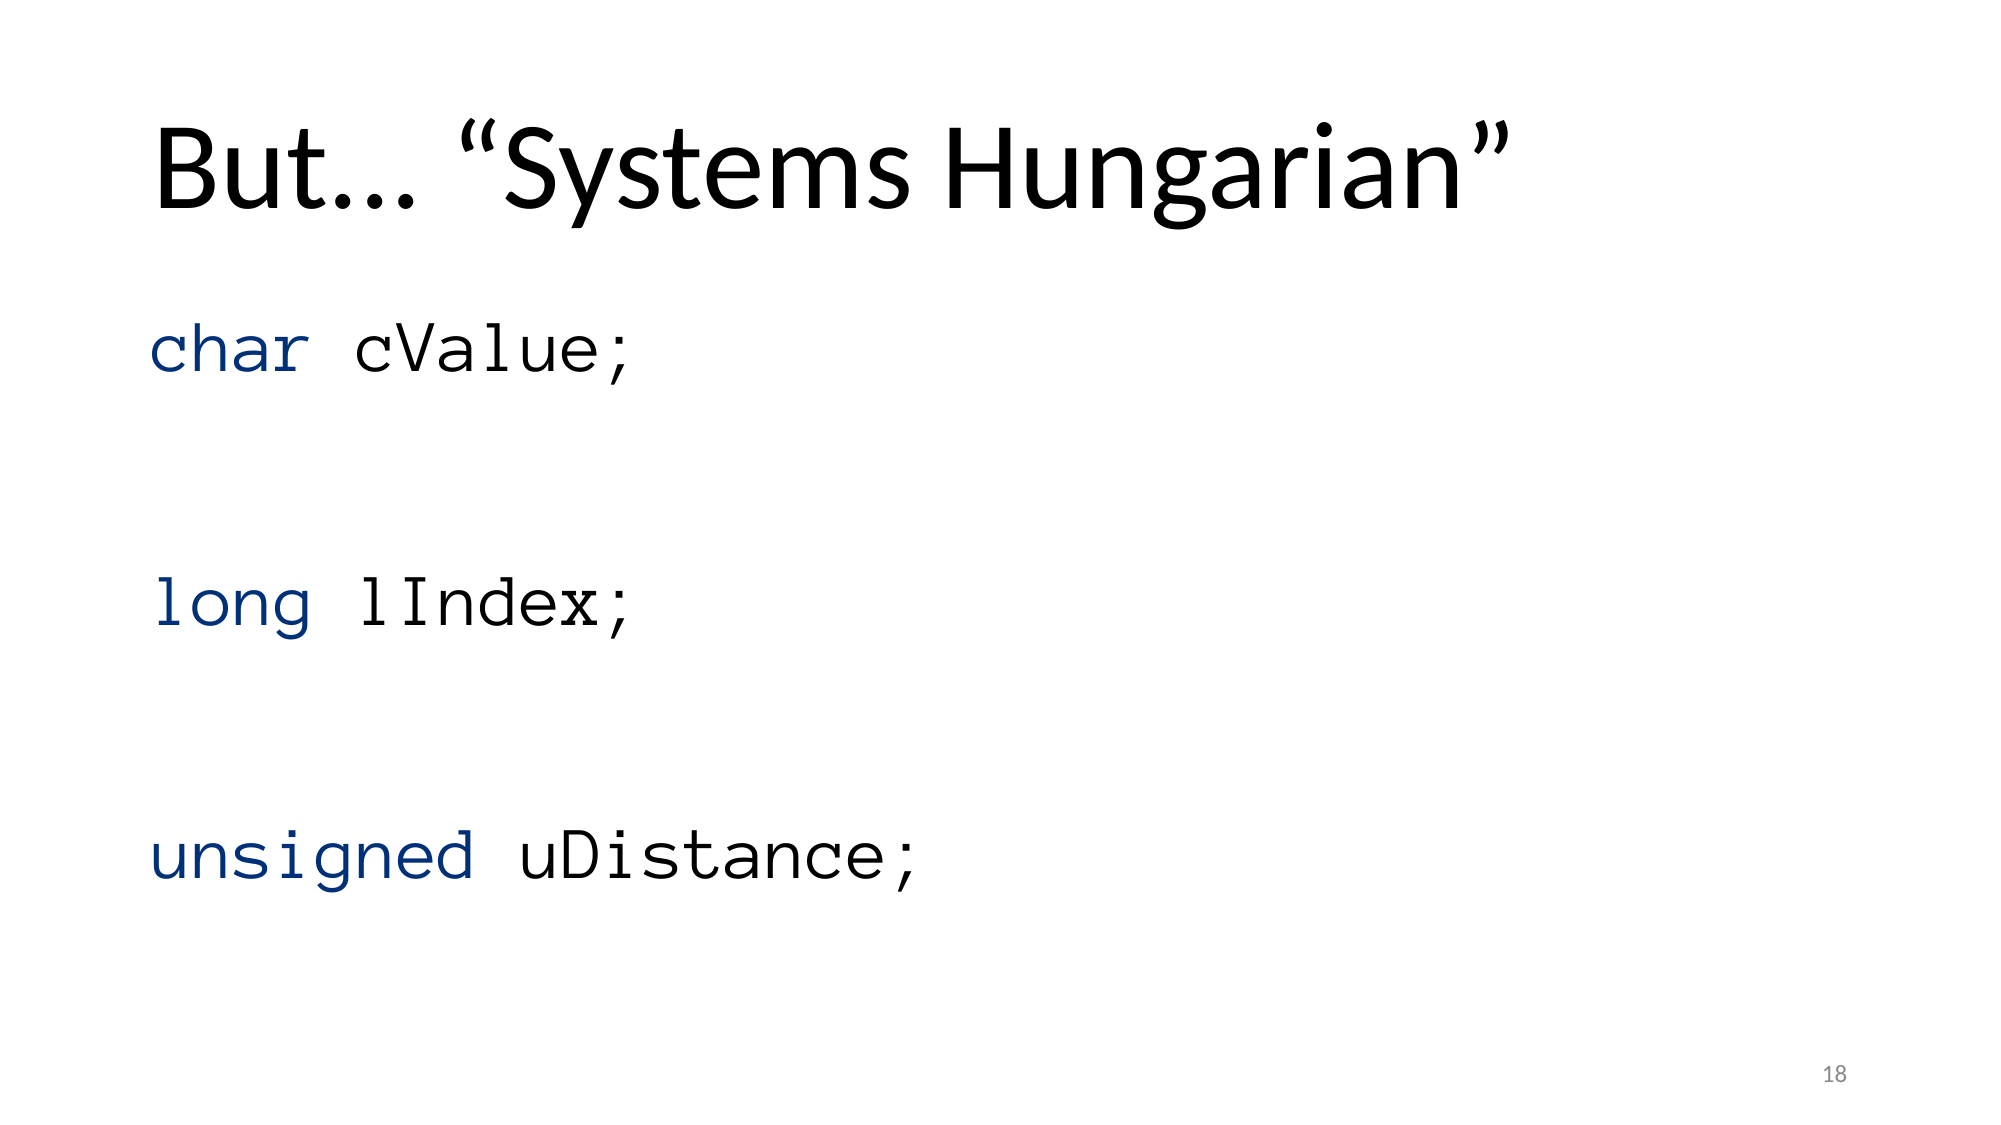

# But... “Systems Hungarian”
char cValue;

long lIndex;

unsigned uDistance;
18